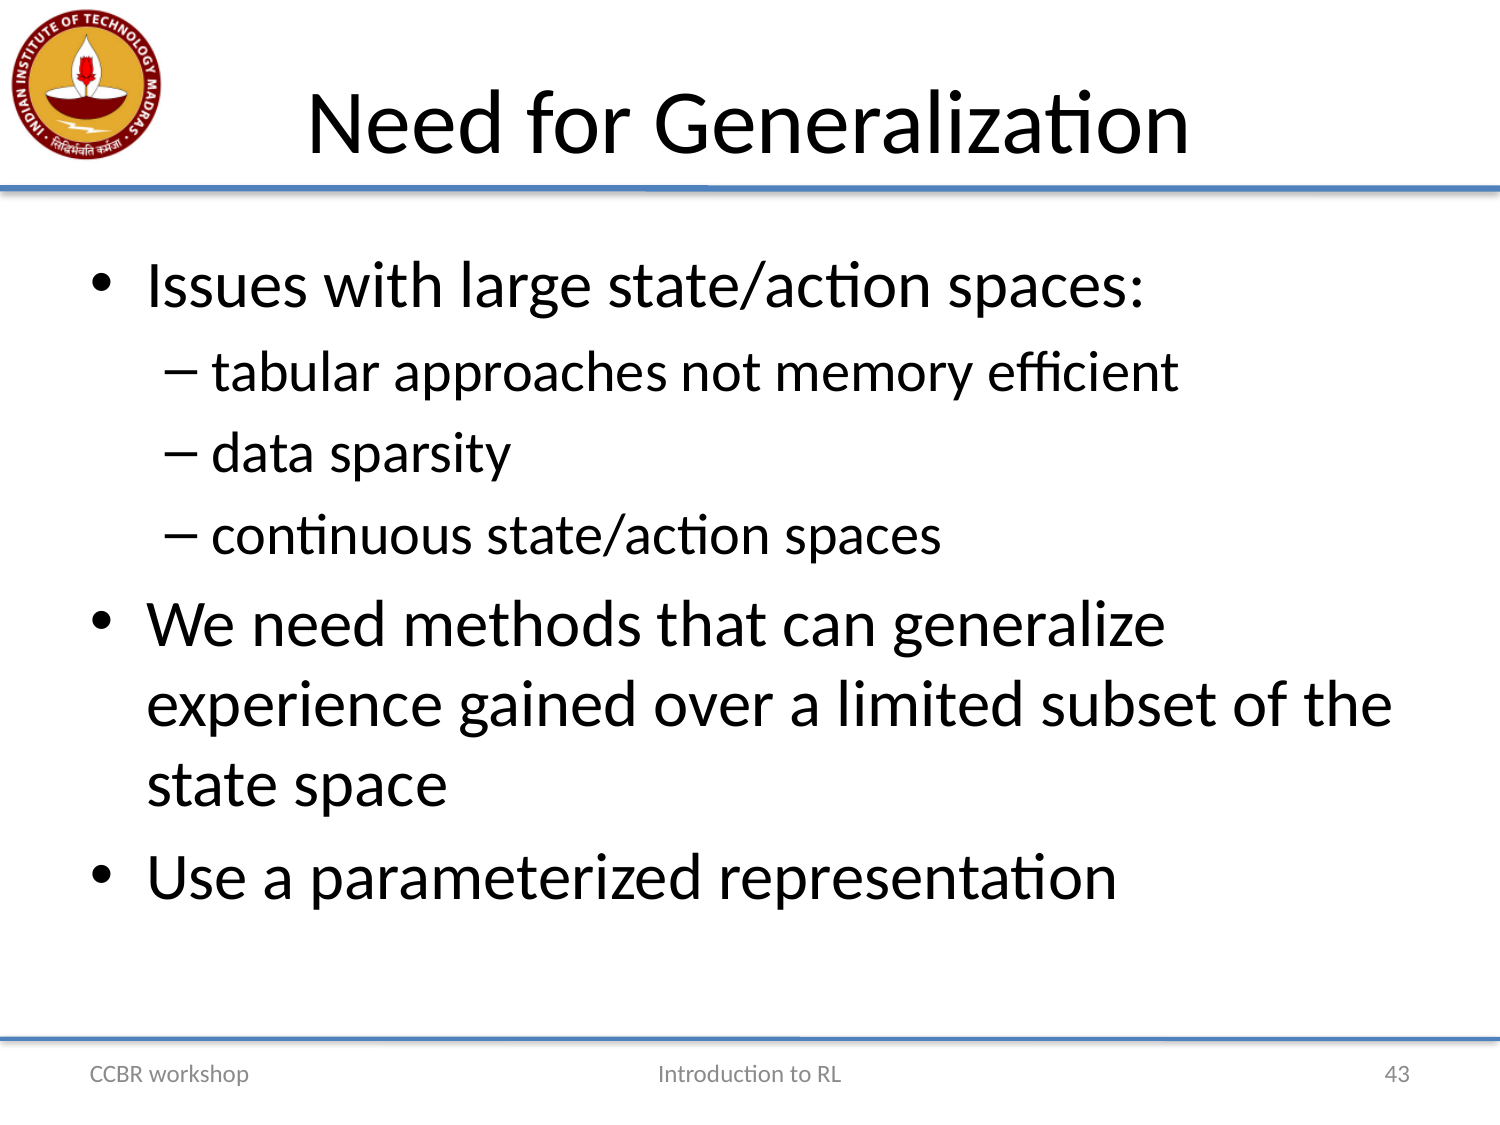

# Need for Generalization
Issues with large state/action spaces:
tabular approaches not memory efficient
data sparsity
continuous state/action spaces
We need methods that can generalize experience gained over a limited subset of the state space
Use a parameterized representation

CCBR workshop
Introduction to RL
43